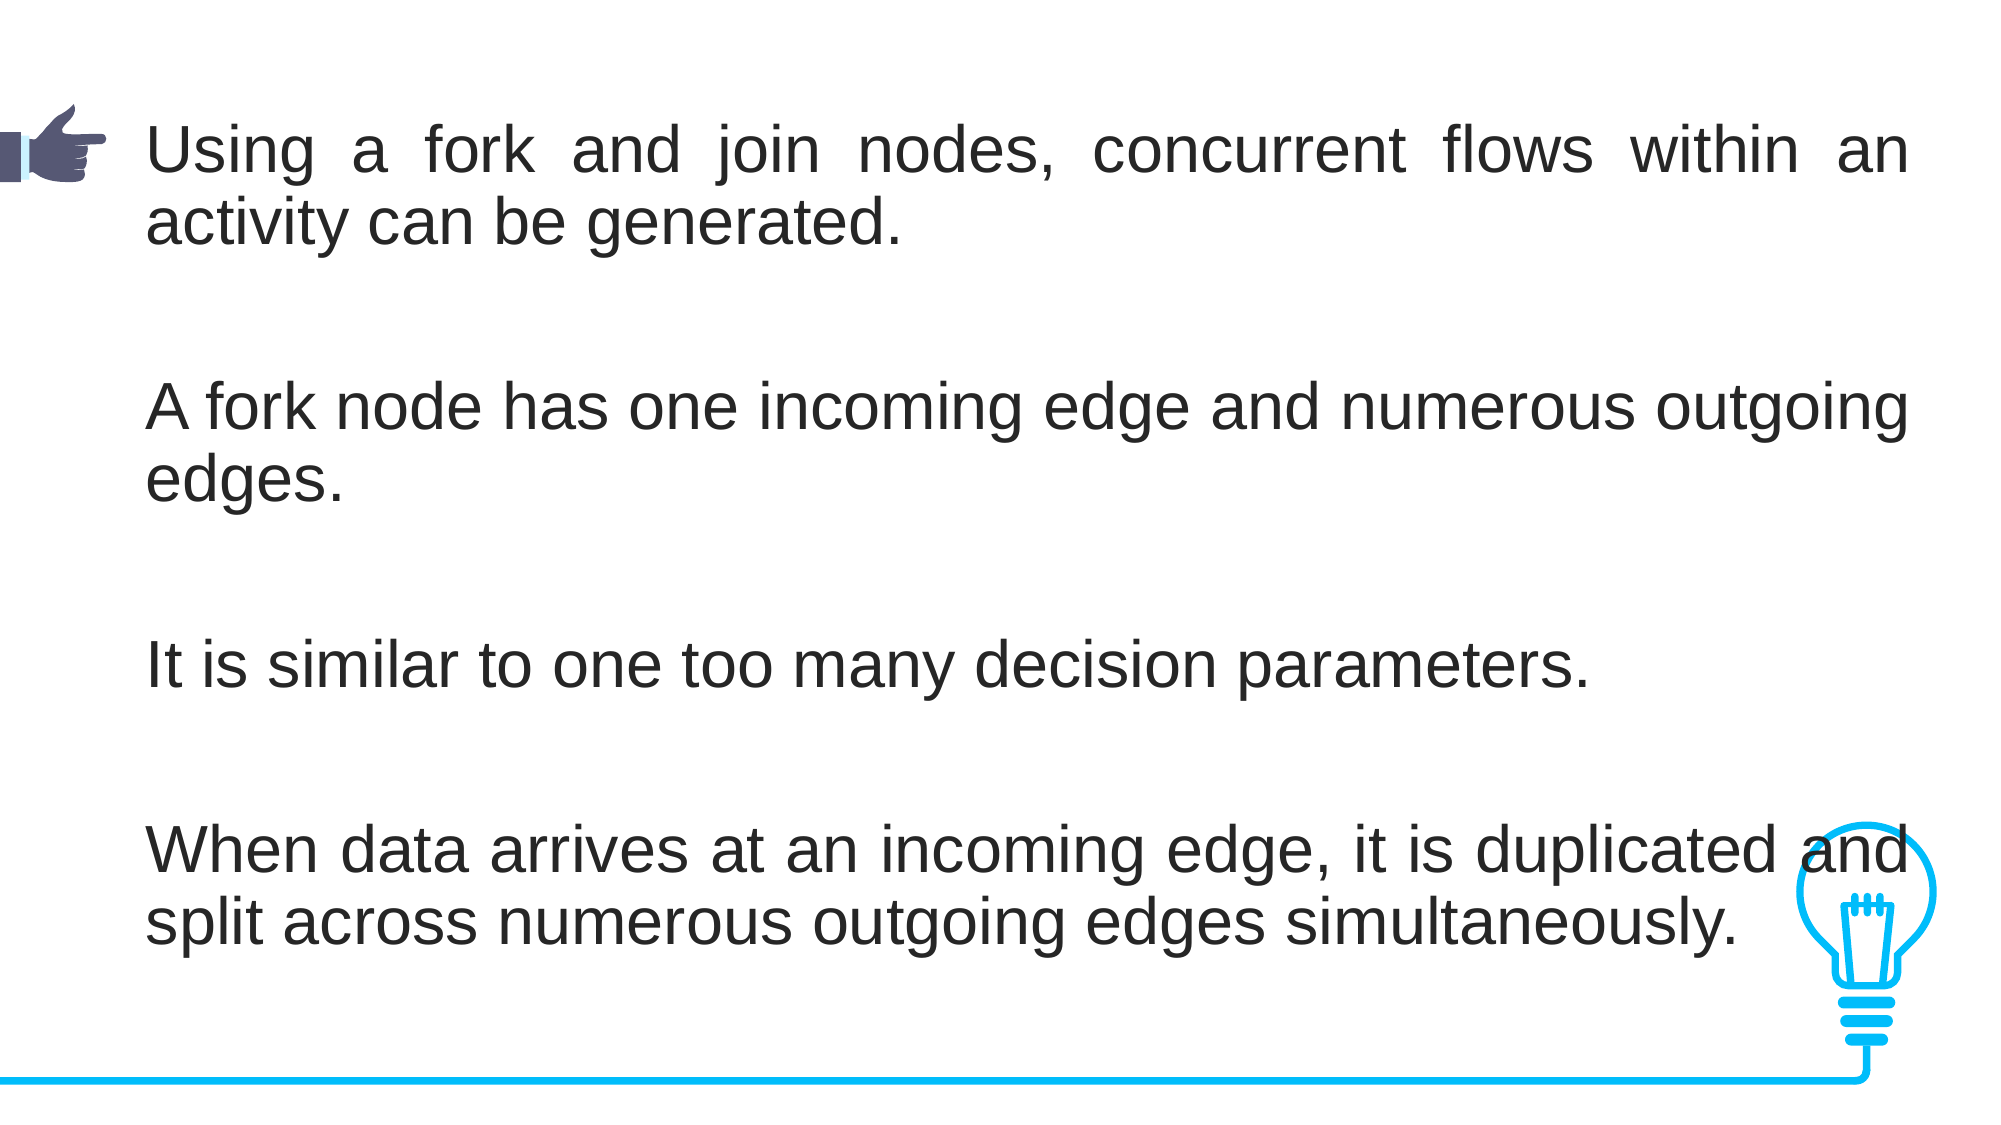

Using a fork and join nodes, concurrent flows within an activity can be generated.

A fork node has one incoming edge and numerous outgoing edges.

It is similar to one too many decision parameters.

When data arrives at an incoming edge, it is duplicated and split across numerous outgoing edges simultaneously.